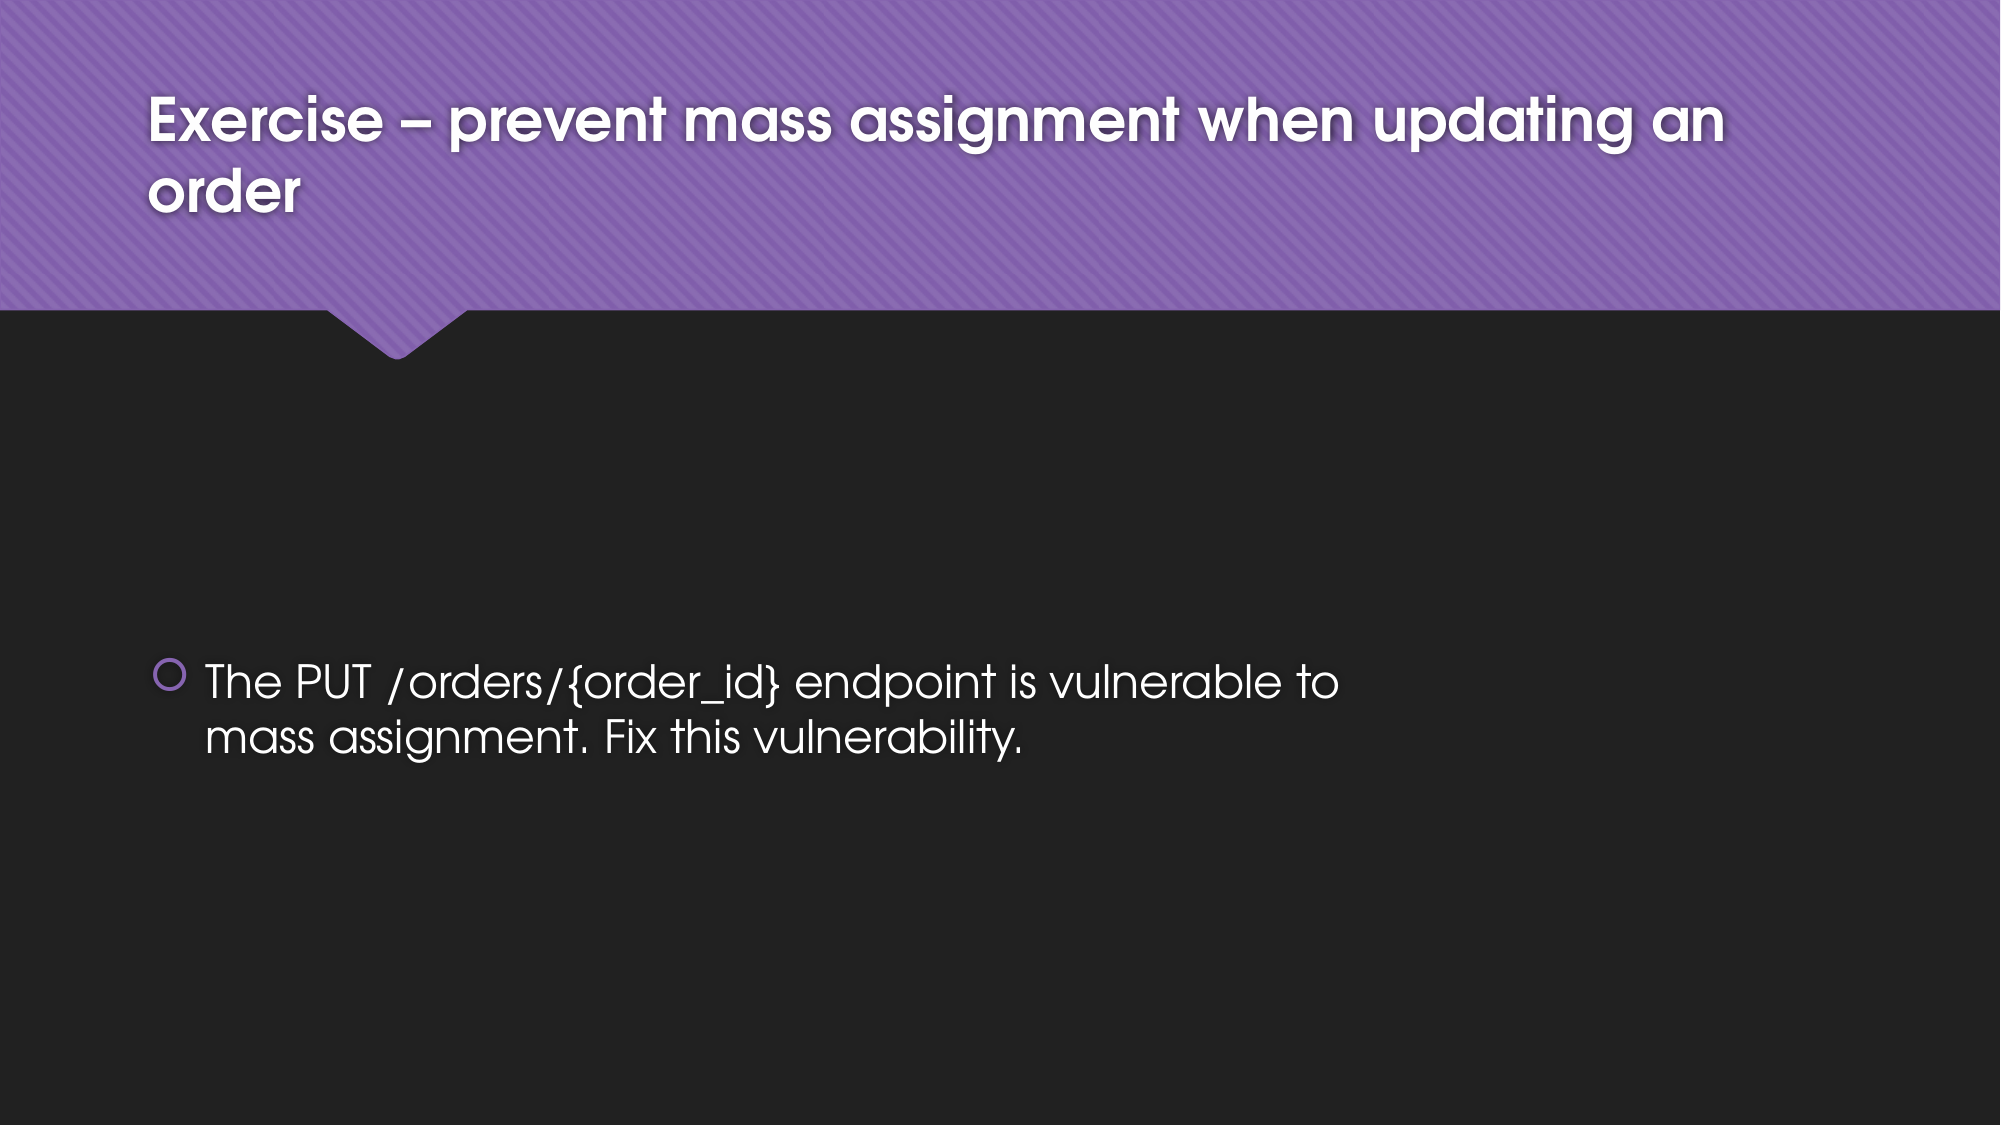

# Exercise – prevent mass assignment when updating an order
The PUT /orders/{order_id} endpoint is vulnerable to mass assignment. Fix this vulnerability.